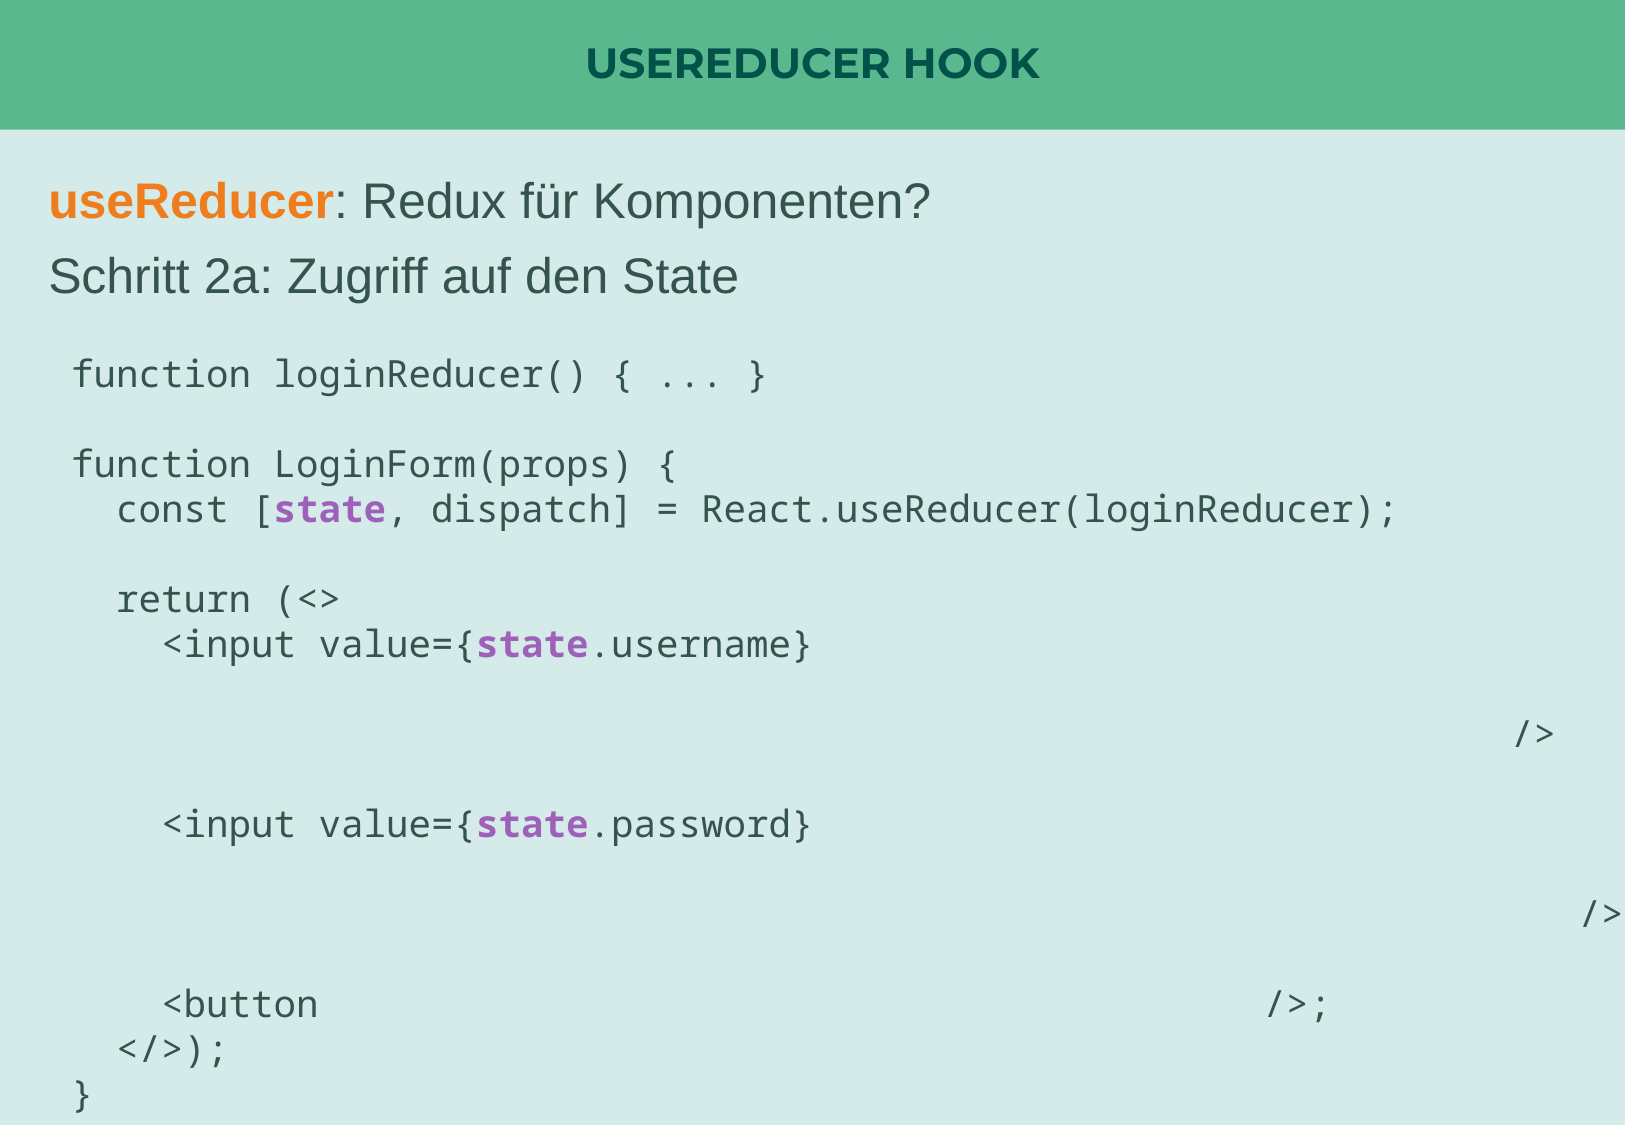

# useReducer Hook
useReducer: Redux für Komponenten?
Schritt 2a: Zugriff auf den State

function loginReducer() { ... }

function LoginForm(props) {
  const [state, dispatch] = React.useReducer(loginReducer);

  return (<>
    <input value={state.username}

                                                                />

    <input value={state.password}

                                                                   />

    <button                                          />;
  </>);
}

Beispiel: ChatPage oder Tabs

Beispiel: UserStatsPage für fetch ?